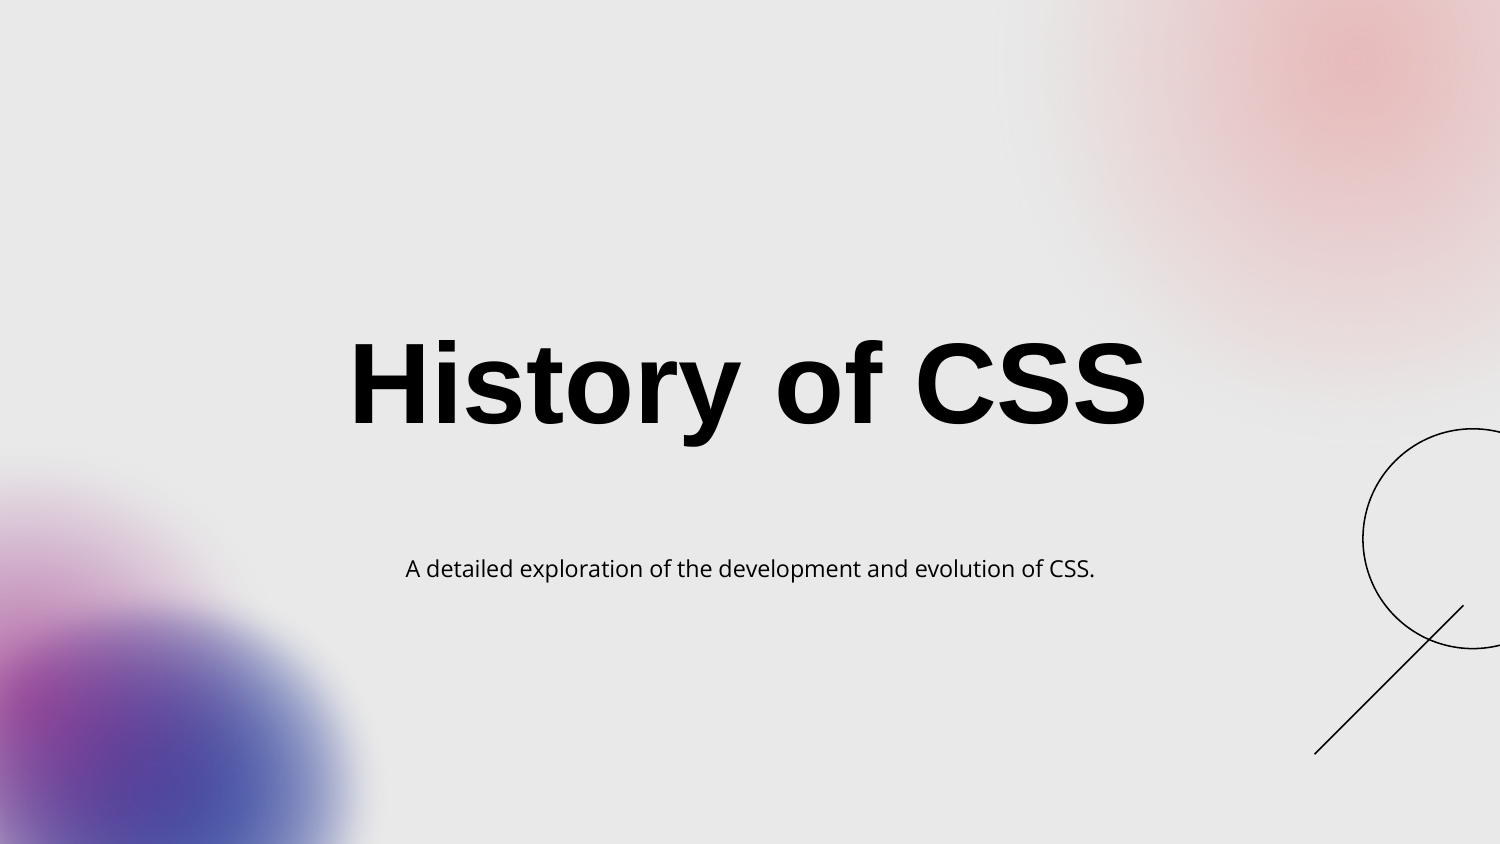

# History of CSS
A detailed exploration of the development and evolution of CSS.